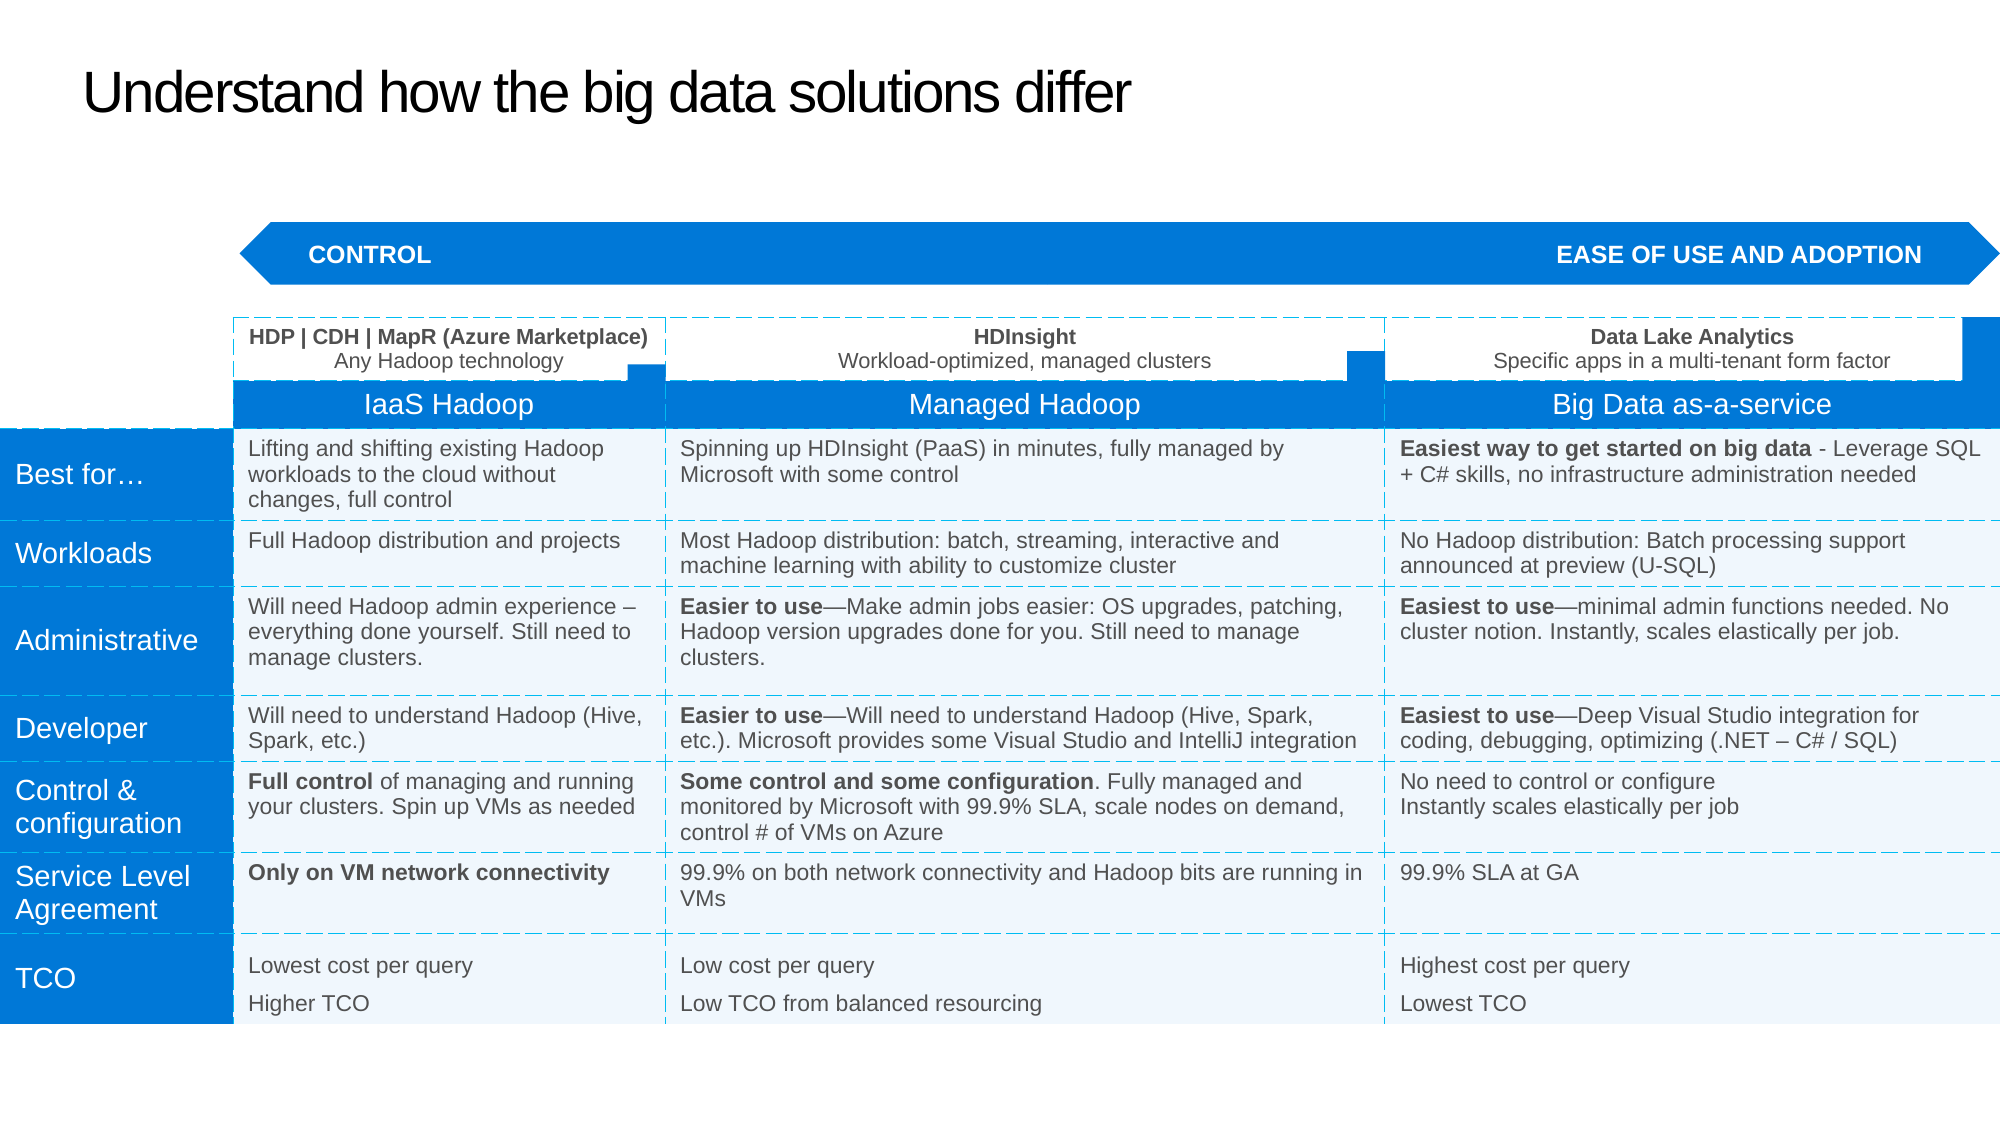

# Understand how the big data solutions differ

EASE OF USE AND ADOPTION
CONTROL
|  | HDP | CDH | MapR (Azure Marketplace) Any Hadoop technology | HDInsight Workload-optimized, managed clusters | Data Lake Analytics Specific apps in a multi-tenant form factor |
| --- | --- | --- | --- |
|  | IaaS Hadoop | Managed Hadoop | Big Data as-a-service |
| Best for… | Lifting and shifting existing Hadoop workloads to the cloud without changes, full control | Spinning up HDInsight (PaaS) in minutes, fully managed by Microsoft with some control | Easiest way to get started on big data - Leverage SQL + C# skills, no infrastructure administration needed |
| Workloads | Full Hadoop distribution and projects | Most Hadoop distribution: batch, streaming, interactive and machine learning with ability to customize cluster | No Hadoop distribution: Batch processing support announced at preview (U-SQL) |
| Administrative | Will need Hadoop admin experience – everything done yourself. Still need to manage clusters. | Easier to use—Make admin jobs easier: OS upgrades, patching, Hadoop version upgrades done for you. Still need to manage clusters. | Easiest to use—minimal admin functions needed. No cluster notion. Instantly, scales elastically per job. |
| Developer | Will need to understand Hadoop (Hive, Spark, etc.) | Easier to use—Will need to understand Hadoop (Hive, Spark, etc.). Microsoft provides some Visual Studio and IntelliJ integration | Easiest to use—Deep Visual Studio integration for coding, debugging, optimizing (.NET – C# / SQL) |
| Control & configuration | Full control of managing and running your clusters. Spin up VMs as needed | Some control and some configuration. Fully managed and monitored by Microsoft with 99.9% SLA, scale nodes on demand, control # of VMs on Azure | No need to control or configure Instantly scales elastically per job |
| Service Level Agreement | Only on VM network connectivity | 99.9% on both network connectivity and Hadoop bits are running in VMs | 99.9% SLA at GA |
| TCO | Lowest cost per query Higher TCO | Low cost per query Low TCO from balanced resourcing | Highest cost per query Lowest TCO |